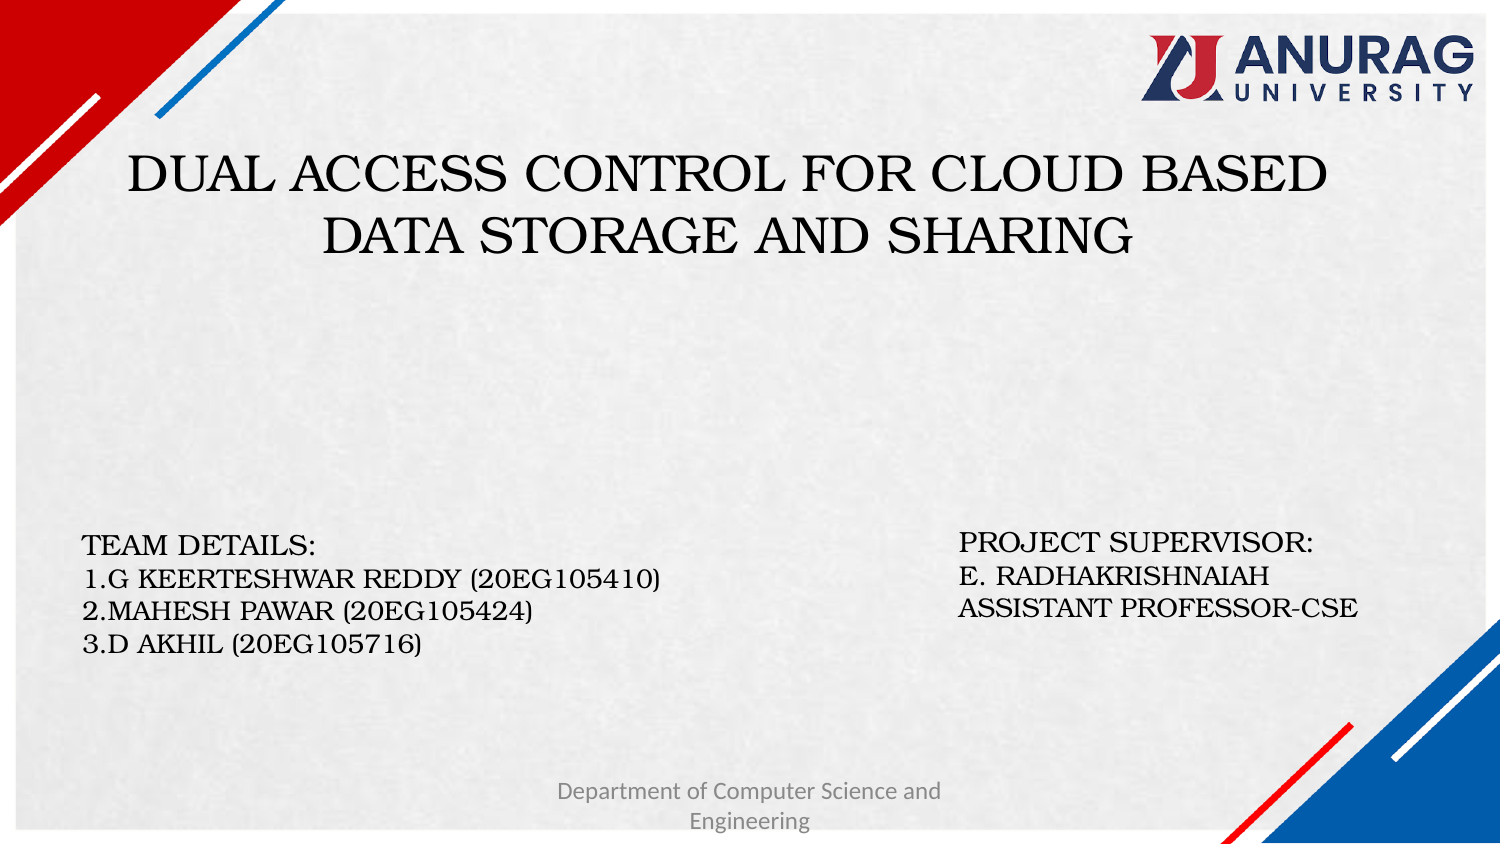

# DUAL ACCESS CONTROL FOR CLOUD BASED DATA STORAGE AND SHARING
Project Supervisor:
E. Radhakrishnaiah
Assistant Professor-CSE
Team Details:
1.G KEERTESHWAR REDDY (20EG105410)
2.MAHESH PAWAR (20EG105424)
3.D AKHIL (20EG105716)
Department of Computer Science and Engineering
1